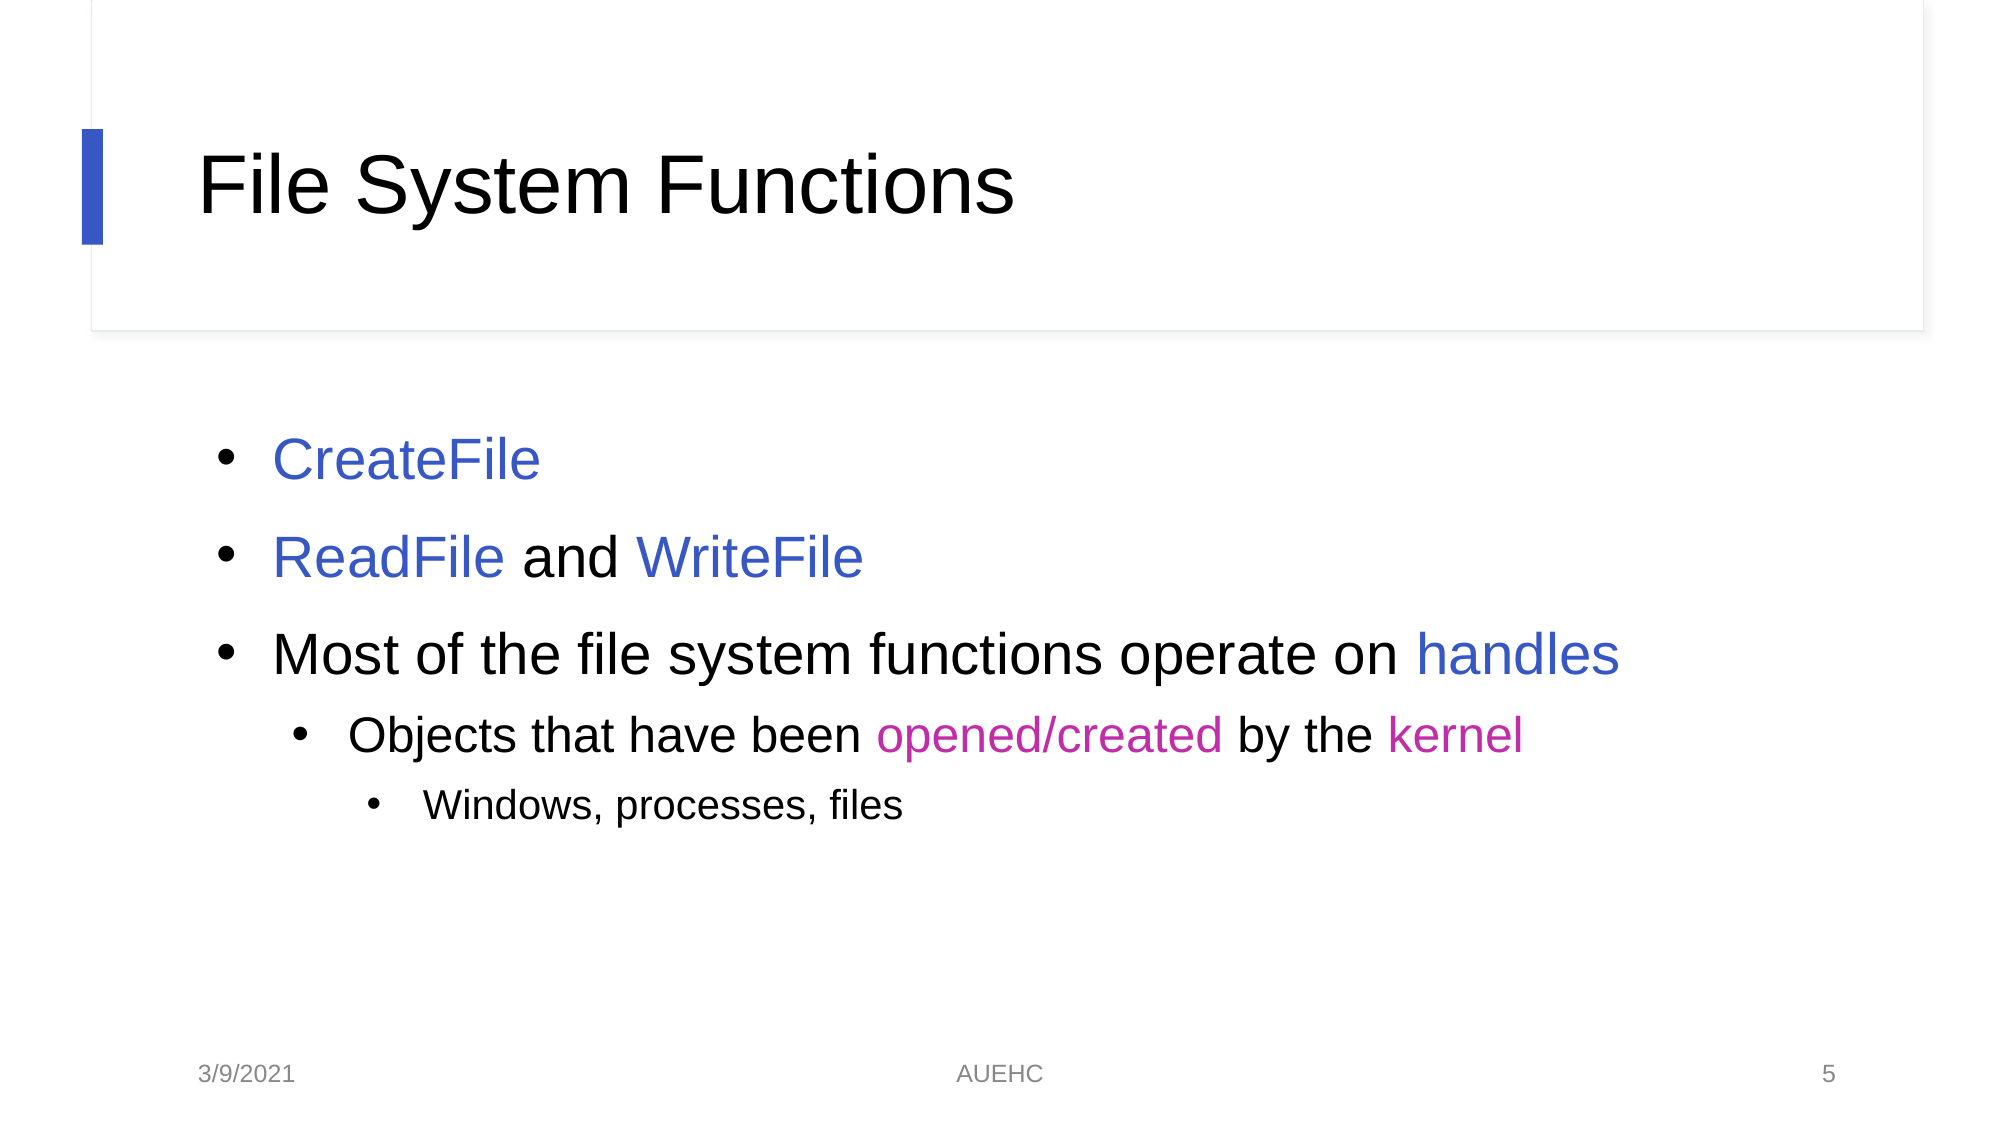

# File System Functions
CreateFile
ReadFile and WriteFile
Most of the file system functions operate on handles
Objects that have been opened/created by the kernel
Windows, processes, files
3/9/2021
AUEHC
5